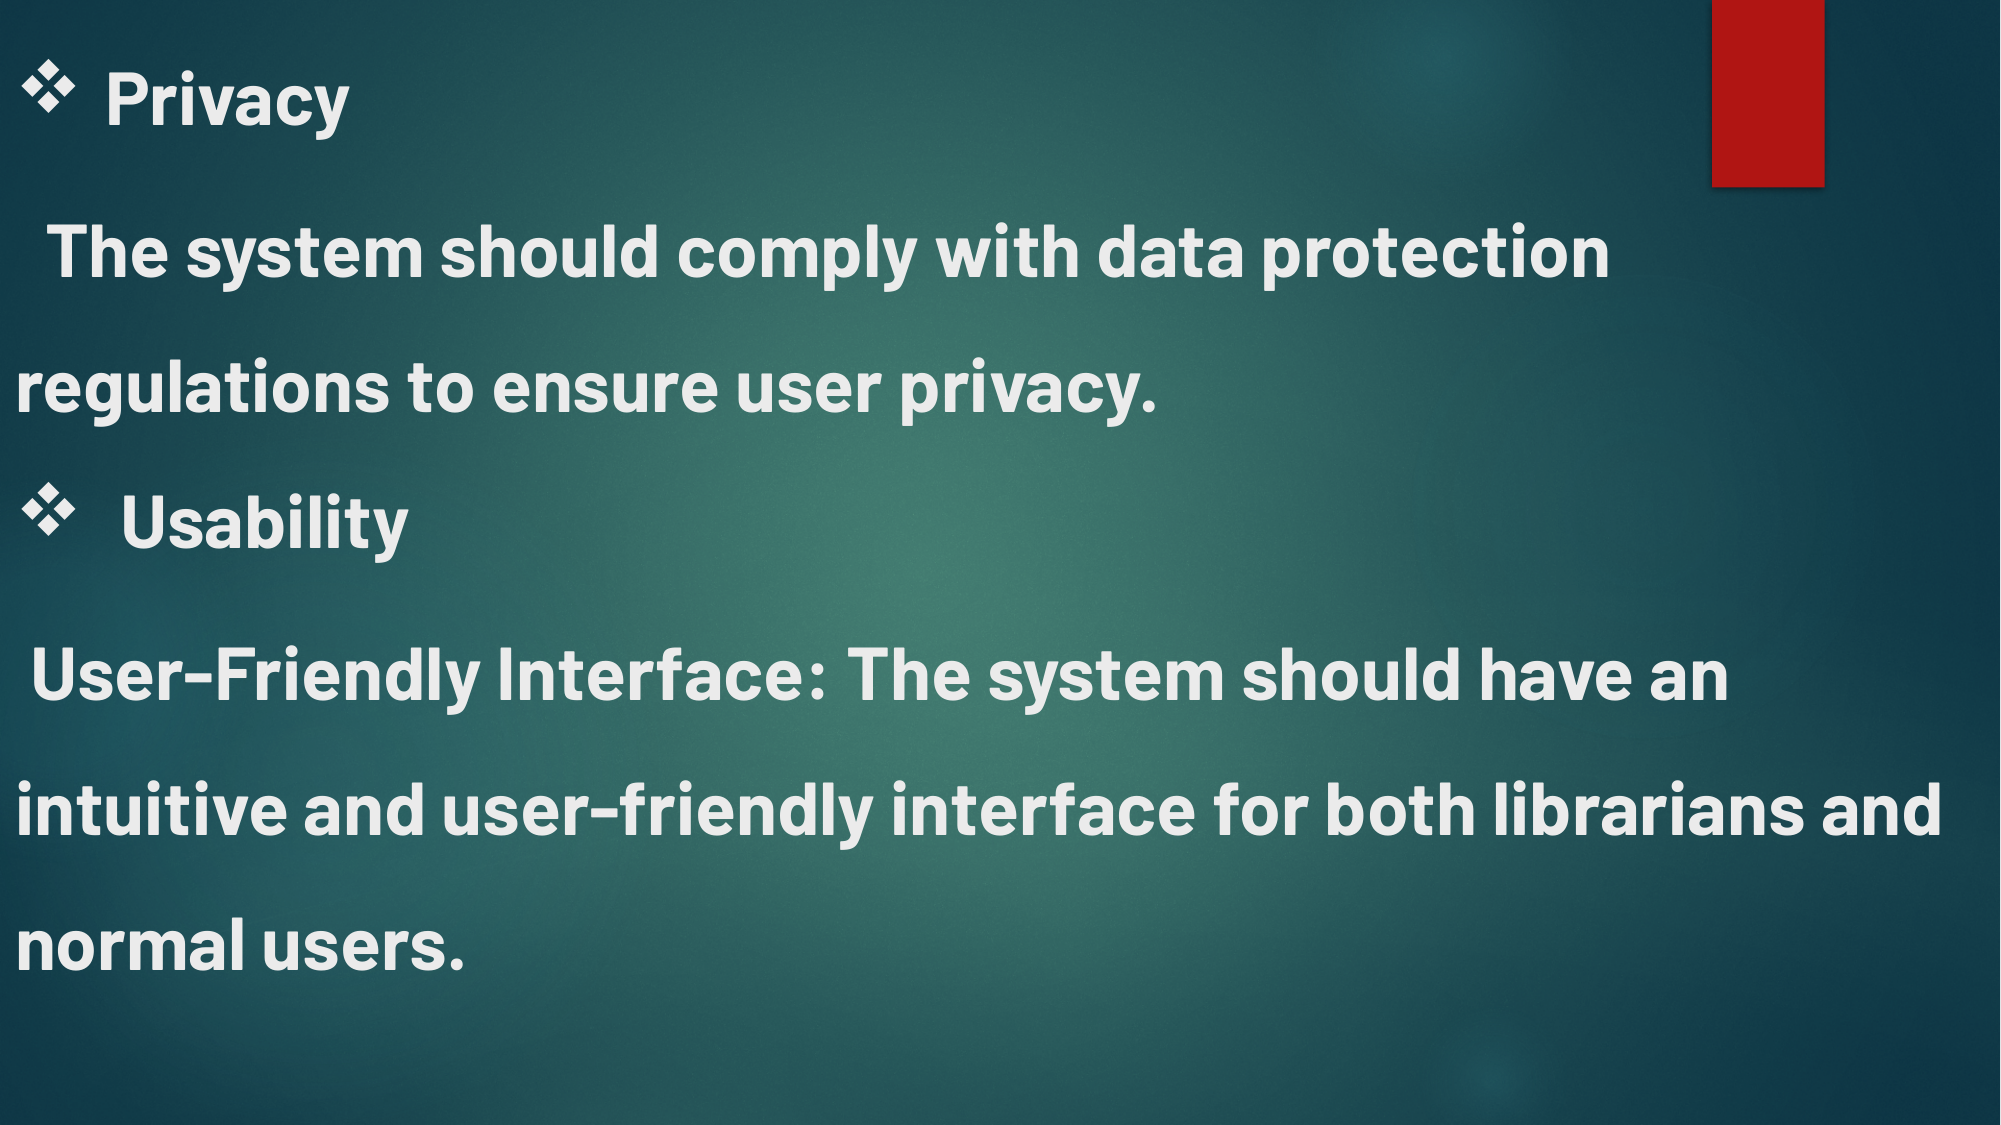

#
.
 Privacy
  The system should comply with data protection regulations to ensure user privacy.
  Usability
 User-Friendly Interface: The system should have an intuitive and user-friendly interface for both librarians and normal users.